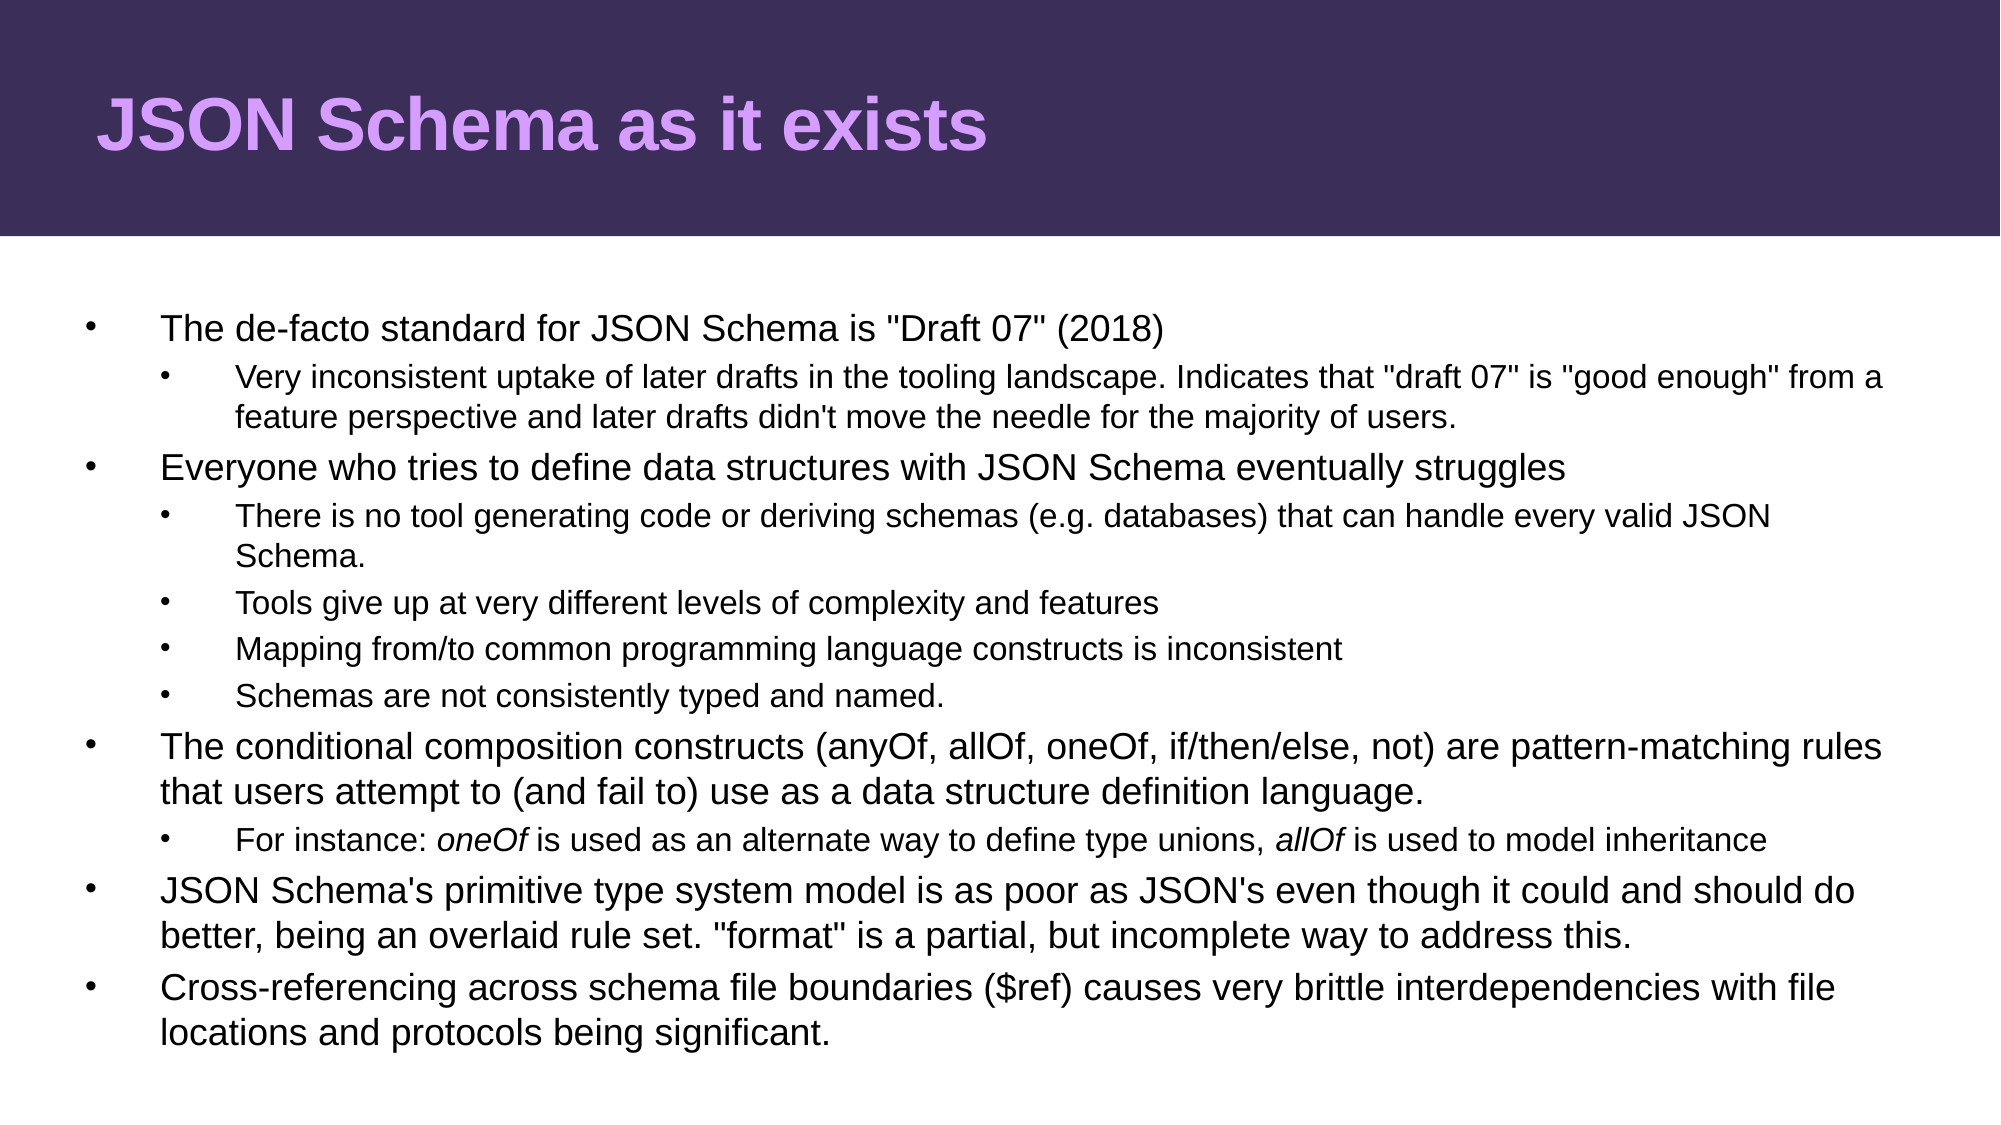

# JSON Schema as it exists
The de-facto standard for JSON Schema is "Draft 07" (2018)
Very inconsistent uptake of later drafts in the tooling landscape. Indicates that "draft 07" is "good enough" from a feature perspective and later drafts didn't move the needle for the majority of users.
Everyone who tries to define data structures with JSON Schema eventually struggles
There is no tool generating code or deriving schemas (e.g. databases) that can handle every valid JSON Schema.
Tools give up at very different levels of complexity and features
Mapping from/to common programming language constructs is inconsistent
Schemas are not consistently typed and named.
The conditional composition constructs (anyOf, allOf, oneOf, if/then/else, not) are pattern-matching rules that users attempt to (and fail to) use as a data structure definition language.
For instance: oneOf is used as an alternate way to define type unions, allOf is used to model inheritance
JSON Schema's primitive type system model is as poor as JSON's even though it could and should do better, being an overlaid rule set. "format" is a partial, but incomplete way to address this.
Cross-referencing across schema file boundaries ($ref) causes very brittle interdependencies with file locations and protocols being significant.